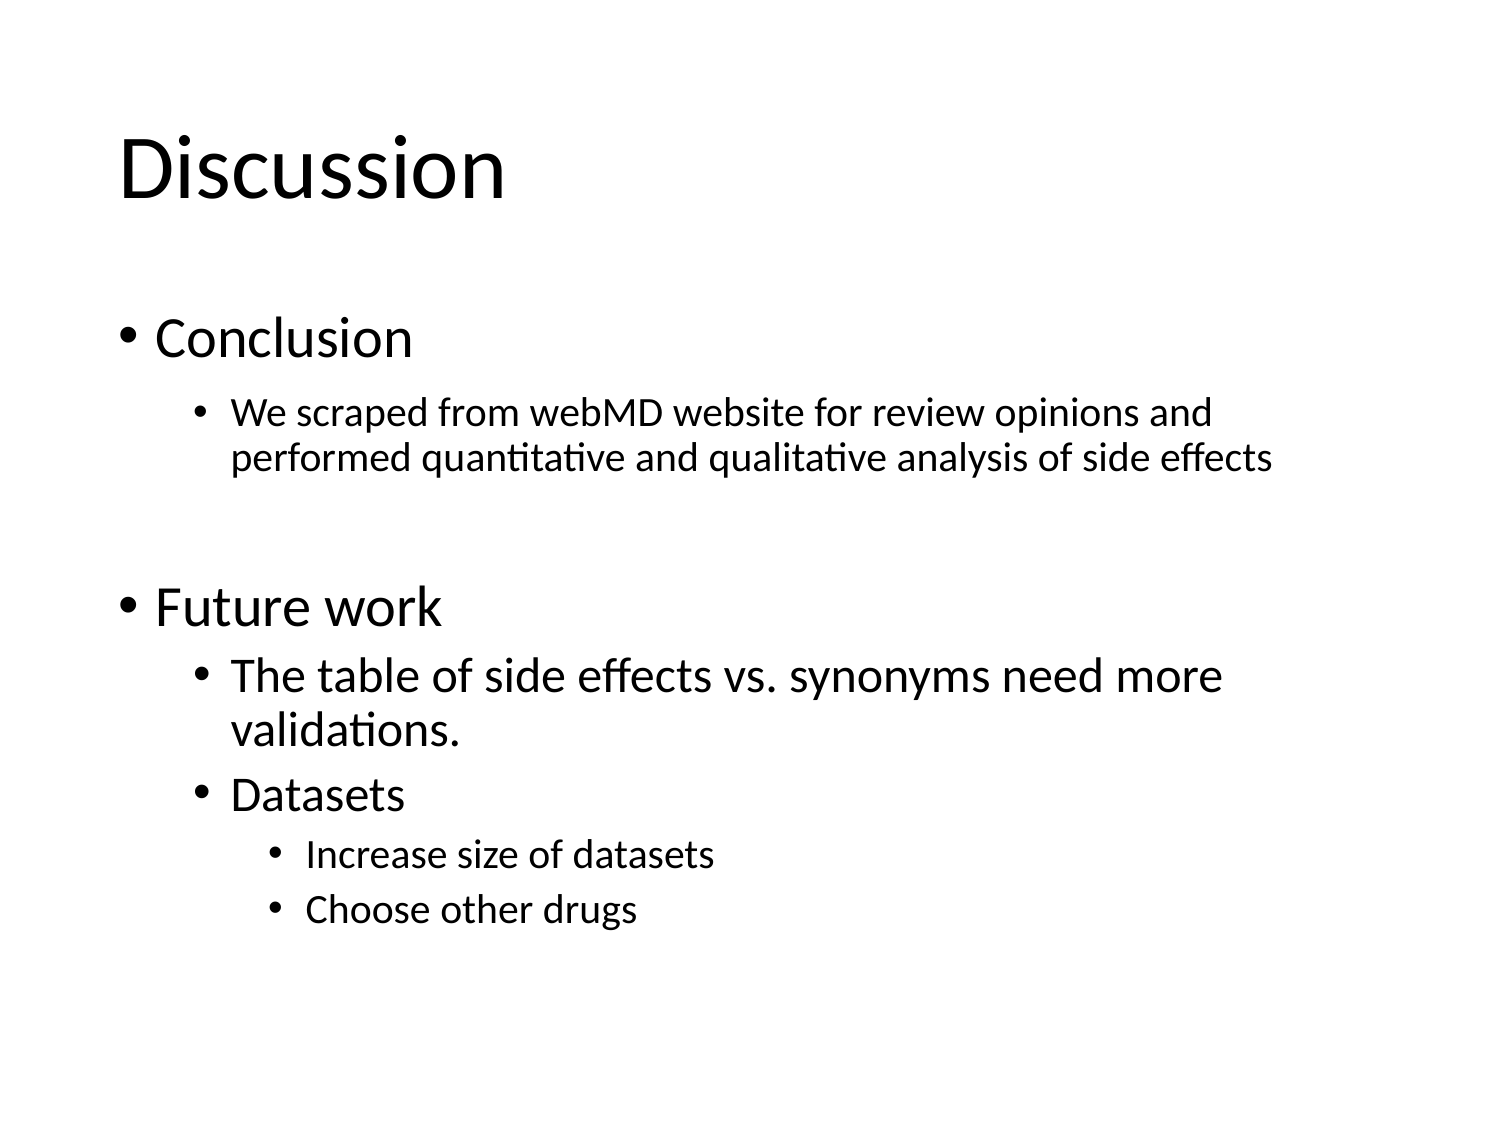

# Discussion
Conclusion
We scraped from webMD website for review opinions and performed quantitative and qualitative analysis of side effects

Future work
The table of side effects vs. synonyms need more validations.
Datasets
Increase size of datasets
Choose other drugs